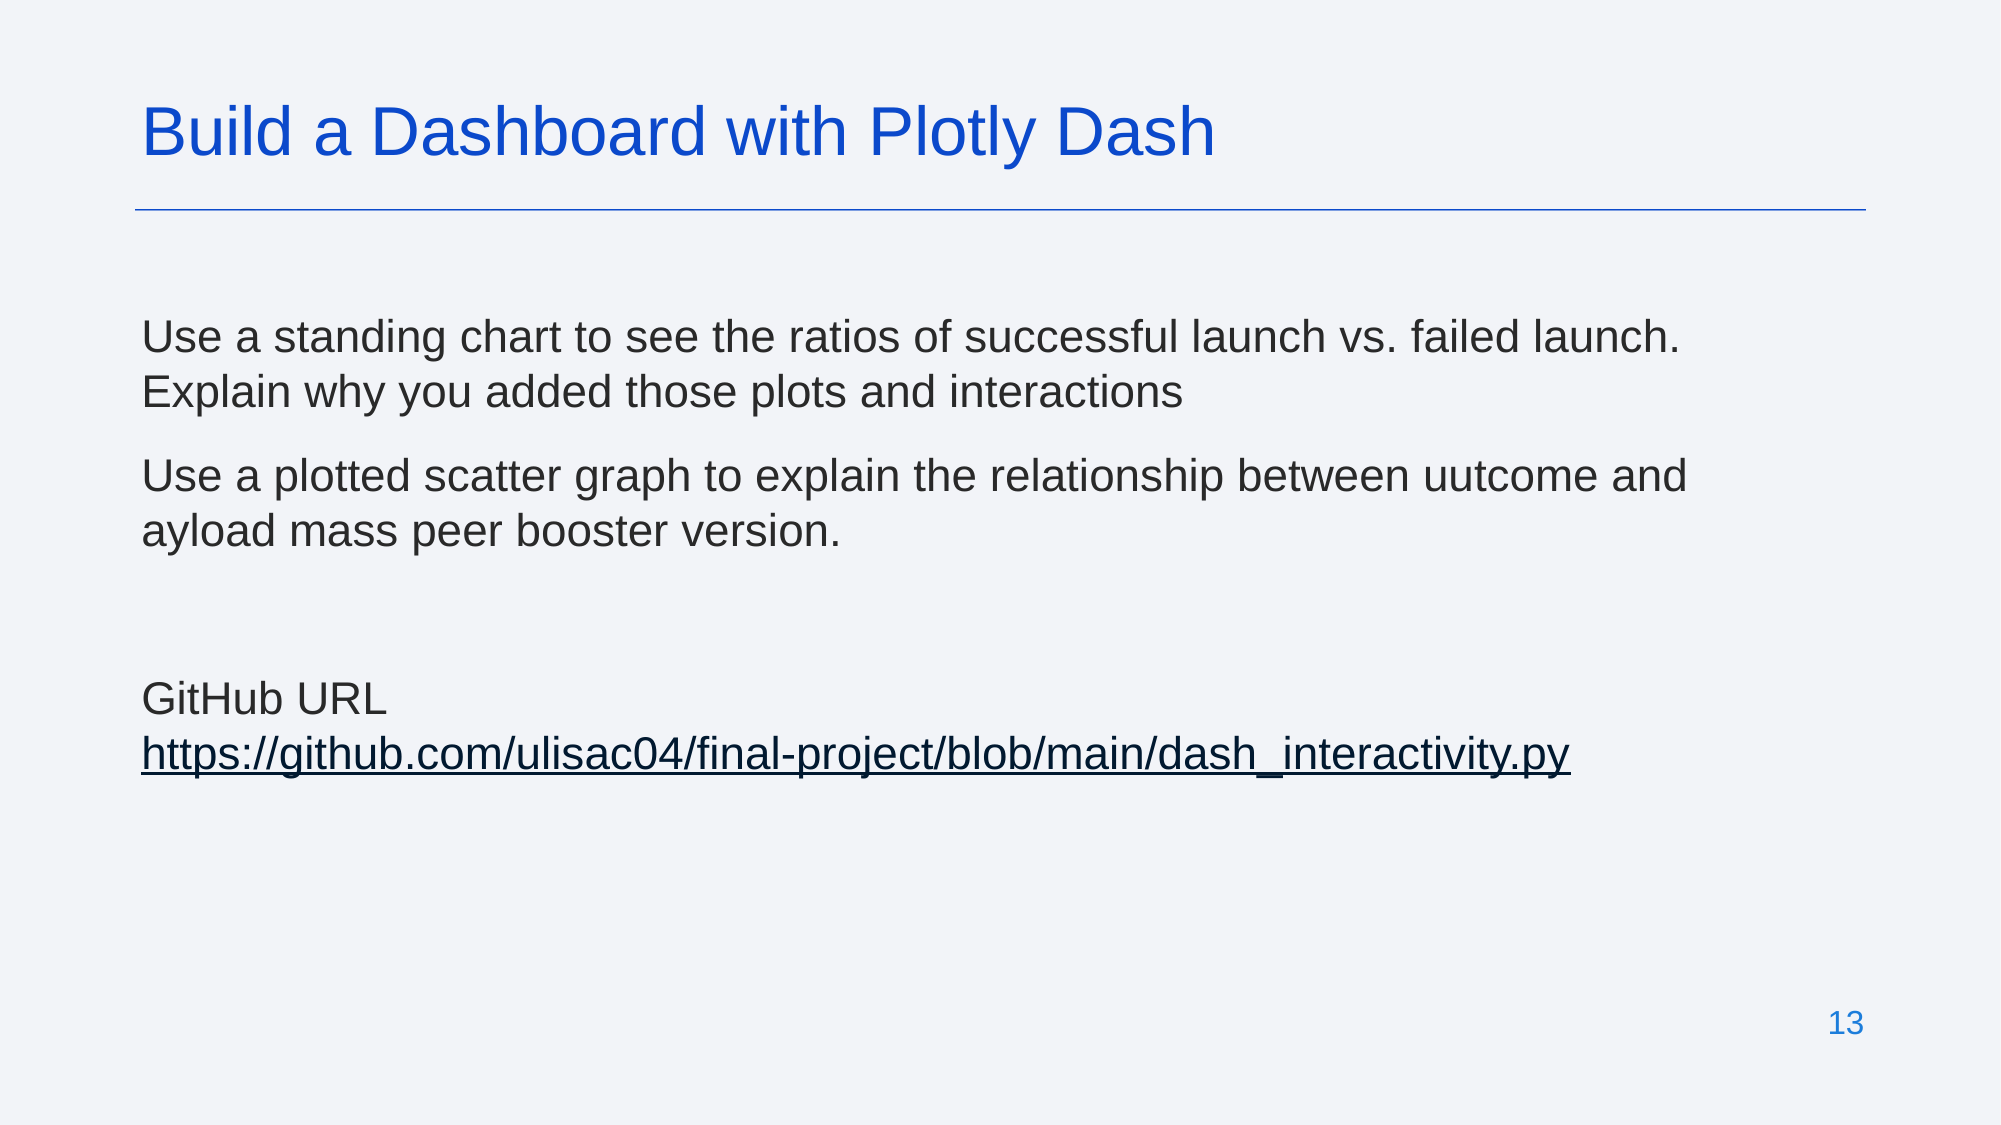

Build a Dashboard with Plotly Dash
Use a standing chart to see the ratios of successful launch vs. failed launch. Explain why you added those plots and interactions
Use a plotted scatter graph to explain the relationship between uutcome and ayload mass peer booster version.

GitHub URL https://github.com/ulisac04/final-project/blob/main/dash_interactivity.py
13